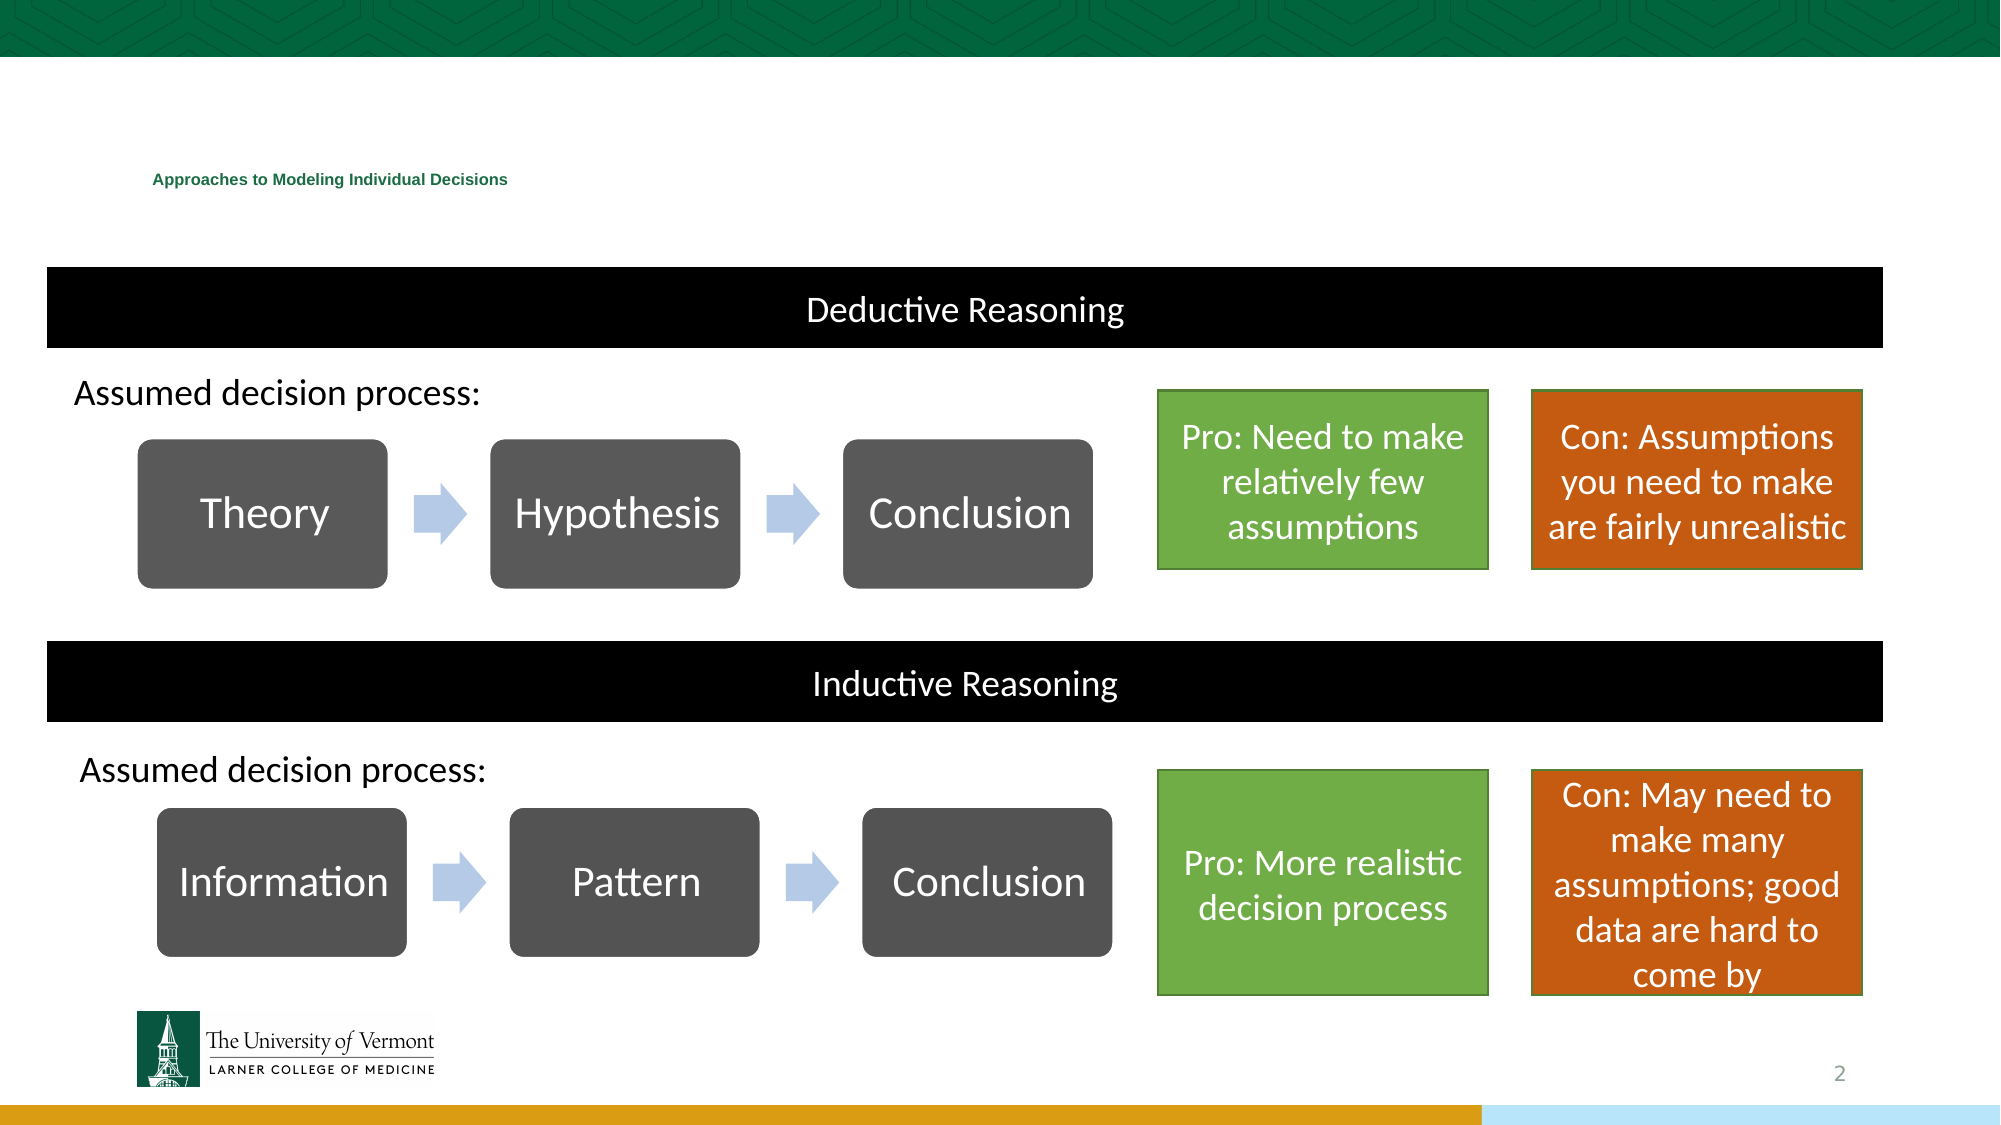

# Approaches to Modeling Individual Decisions
Deductive Reasoning
Assumed decision process:
Theory

Hypothesis

Conclusion
Pro: Need to make relatively few assumptions
Con: Assumptions you need to make are fairly unrealistic
Inductive Reasoning
Information

Pattern

Conclusion
Assumed decision process:
Con: May need to make many assumptions; good data are hard to come by
Pro: More realistic decision process
2